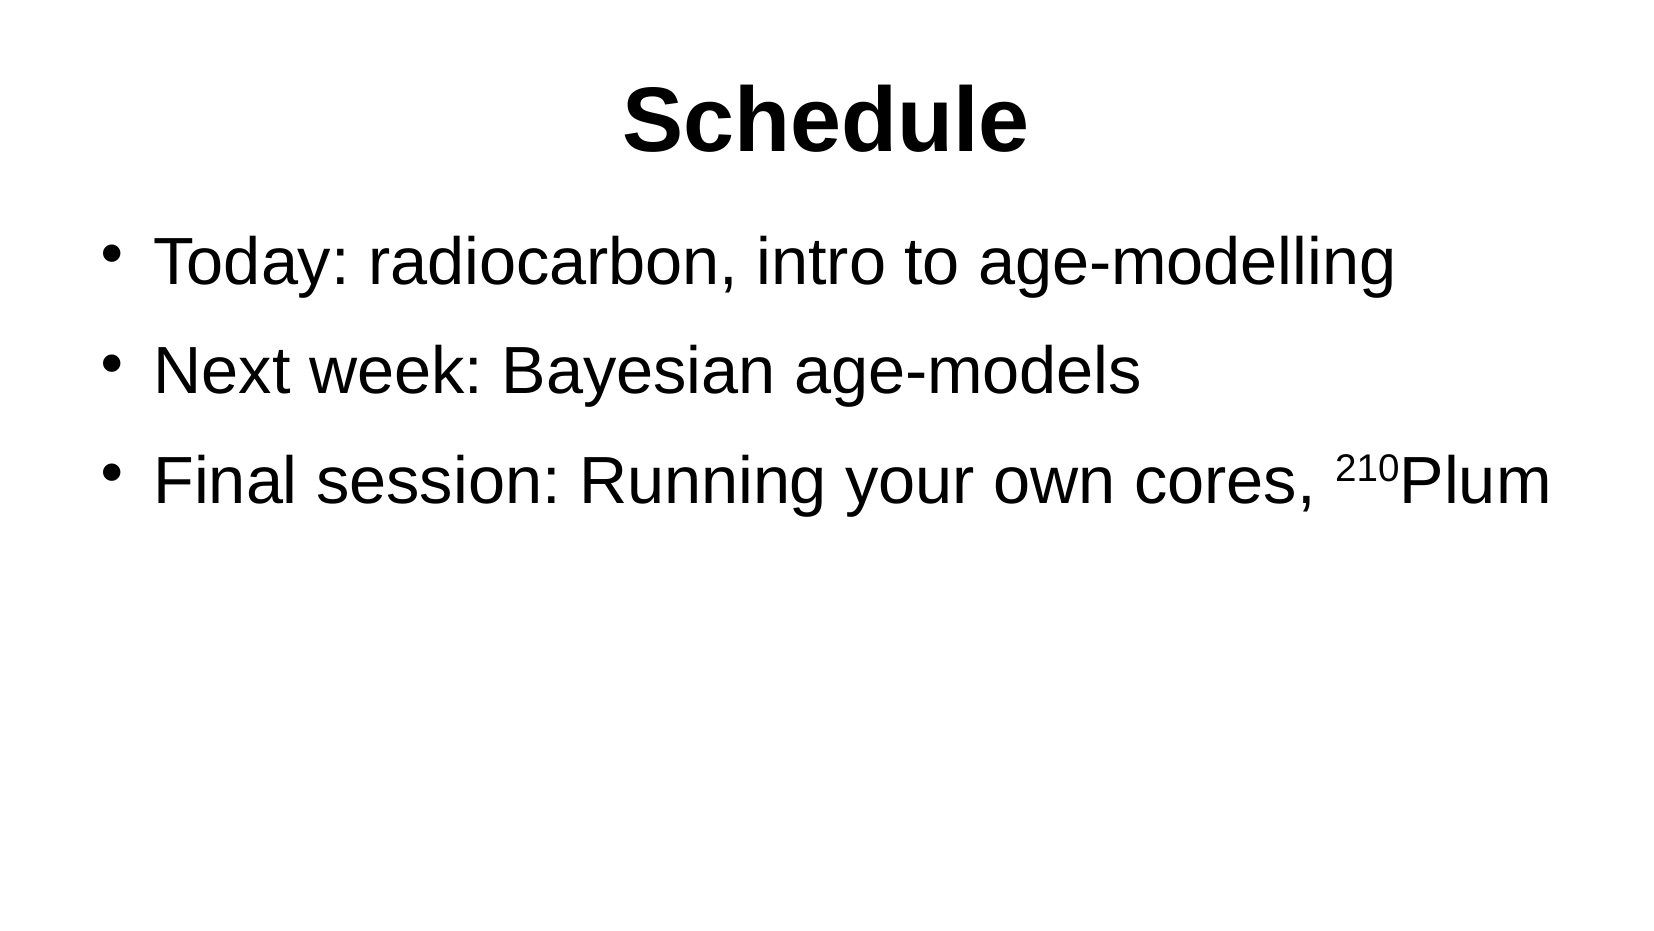

Schedule
Today: radiocarbon, intro to age-modelling
Next week: Bayesian age-models
Final session: Running your own cores, 210Plum